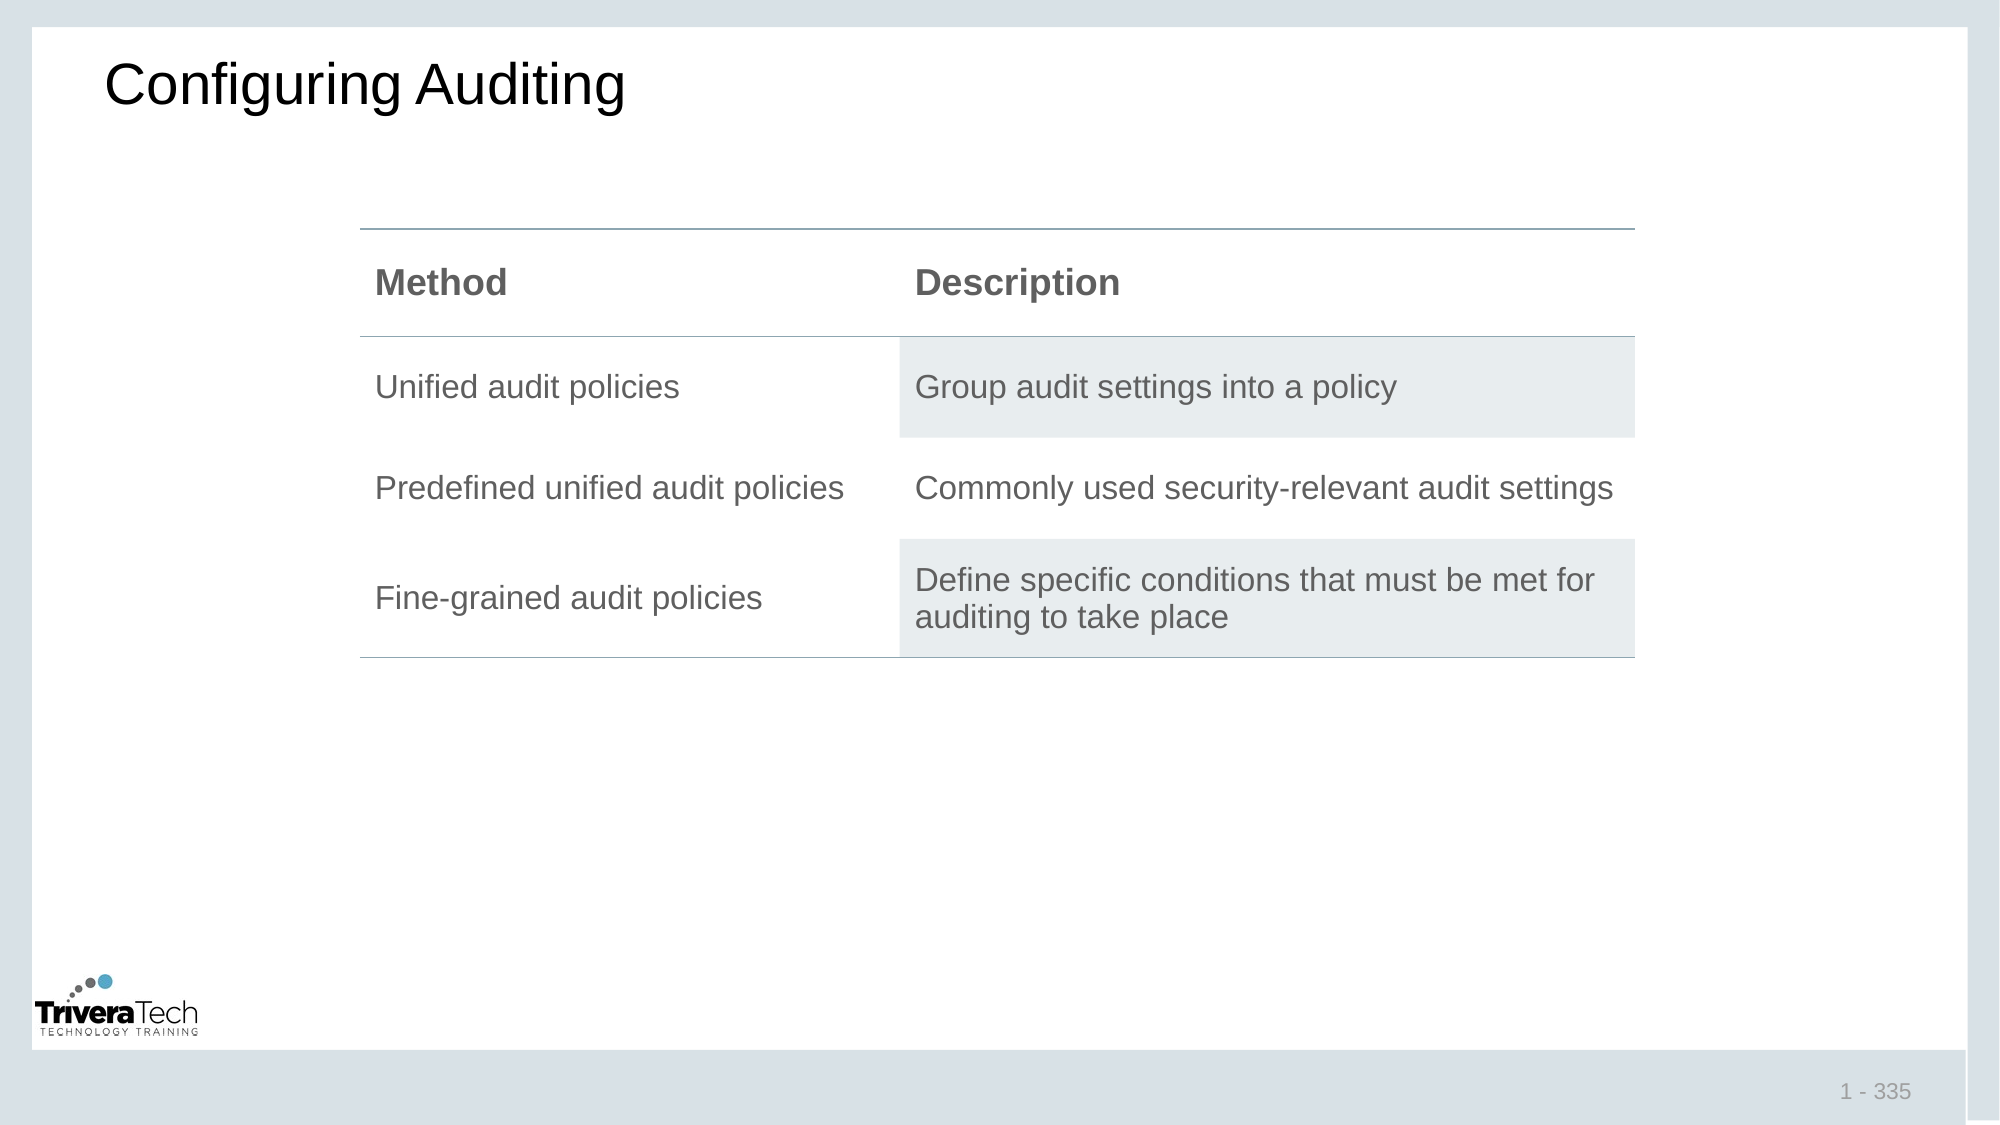

# Configuring Auditing
| Method | Description |
| --- | --- |
| Unified audit policies | Group audit settings into a policy |
| Predefined unified audit policies | Commonly used security-relevant audit settings |
| Fine-grained audit policies | Define specific conditions that must be met for auditing to take place |